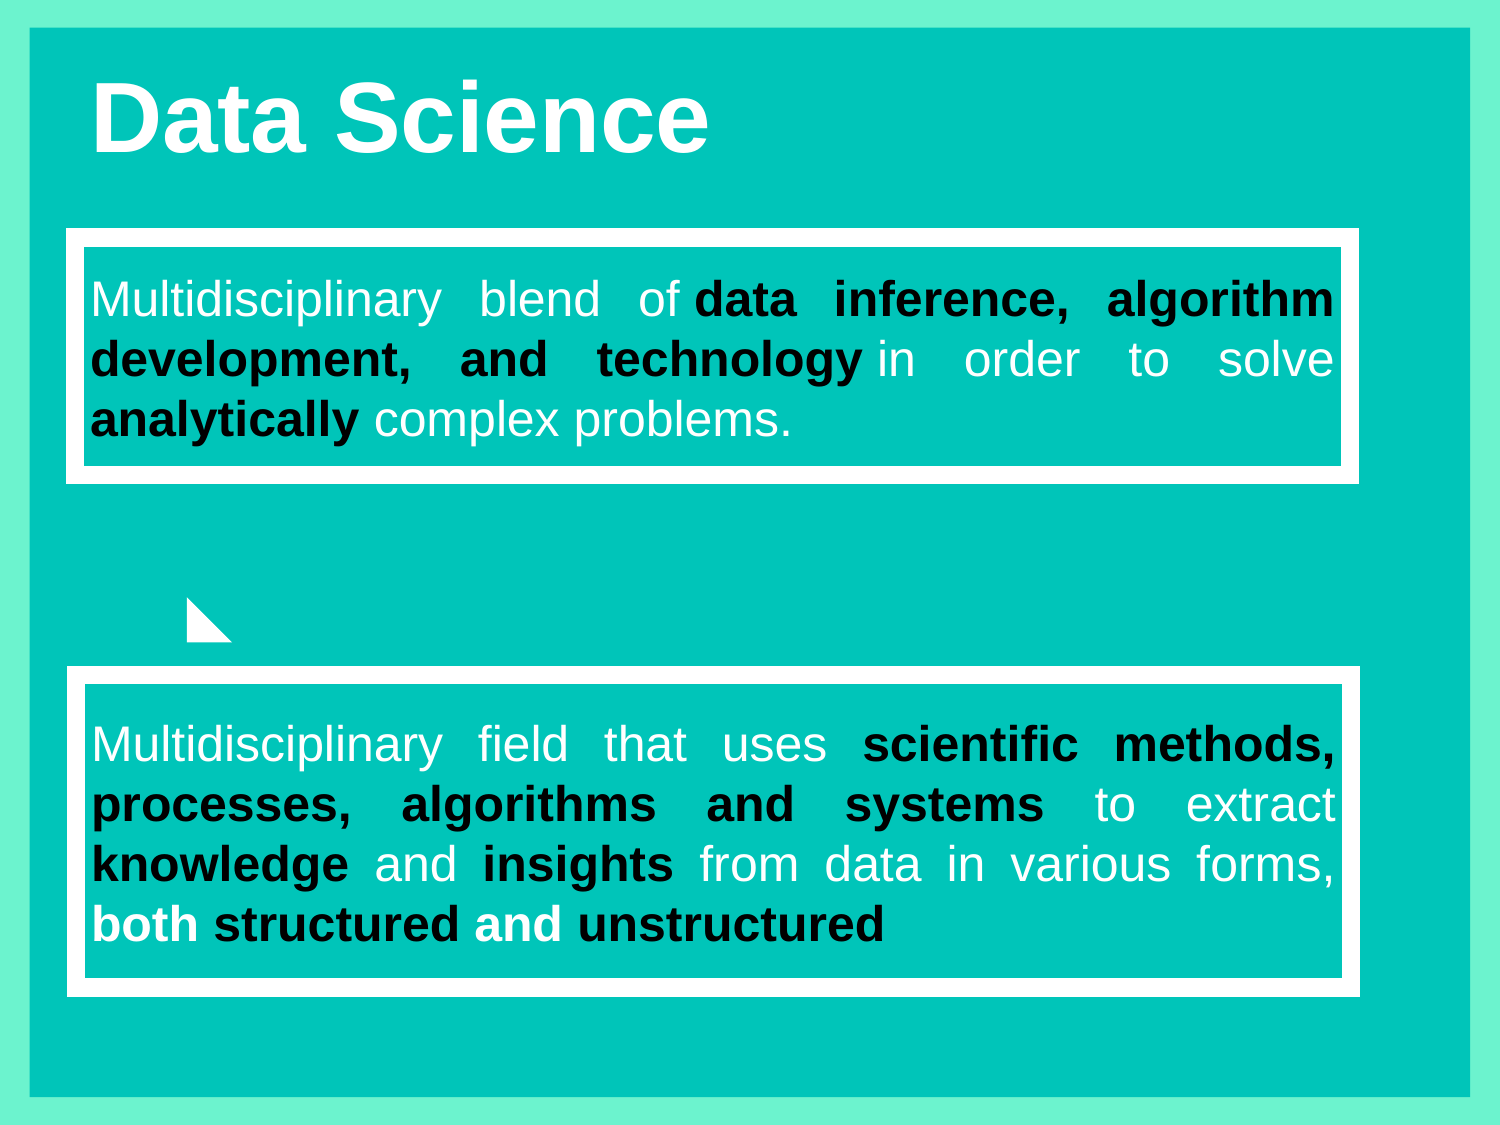

# Data Science
Multidisciplinary blend of data inference, algorithm development, and technology in order to solve analytically complex problems.
Multidisciplinary field that uses scientific methods, processes, algorithms and systems to extract knowledge and insights from data in various forms, both structured and unstructured